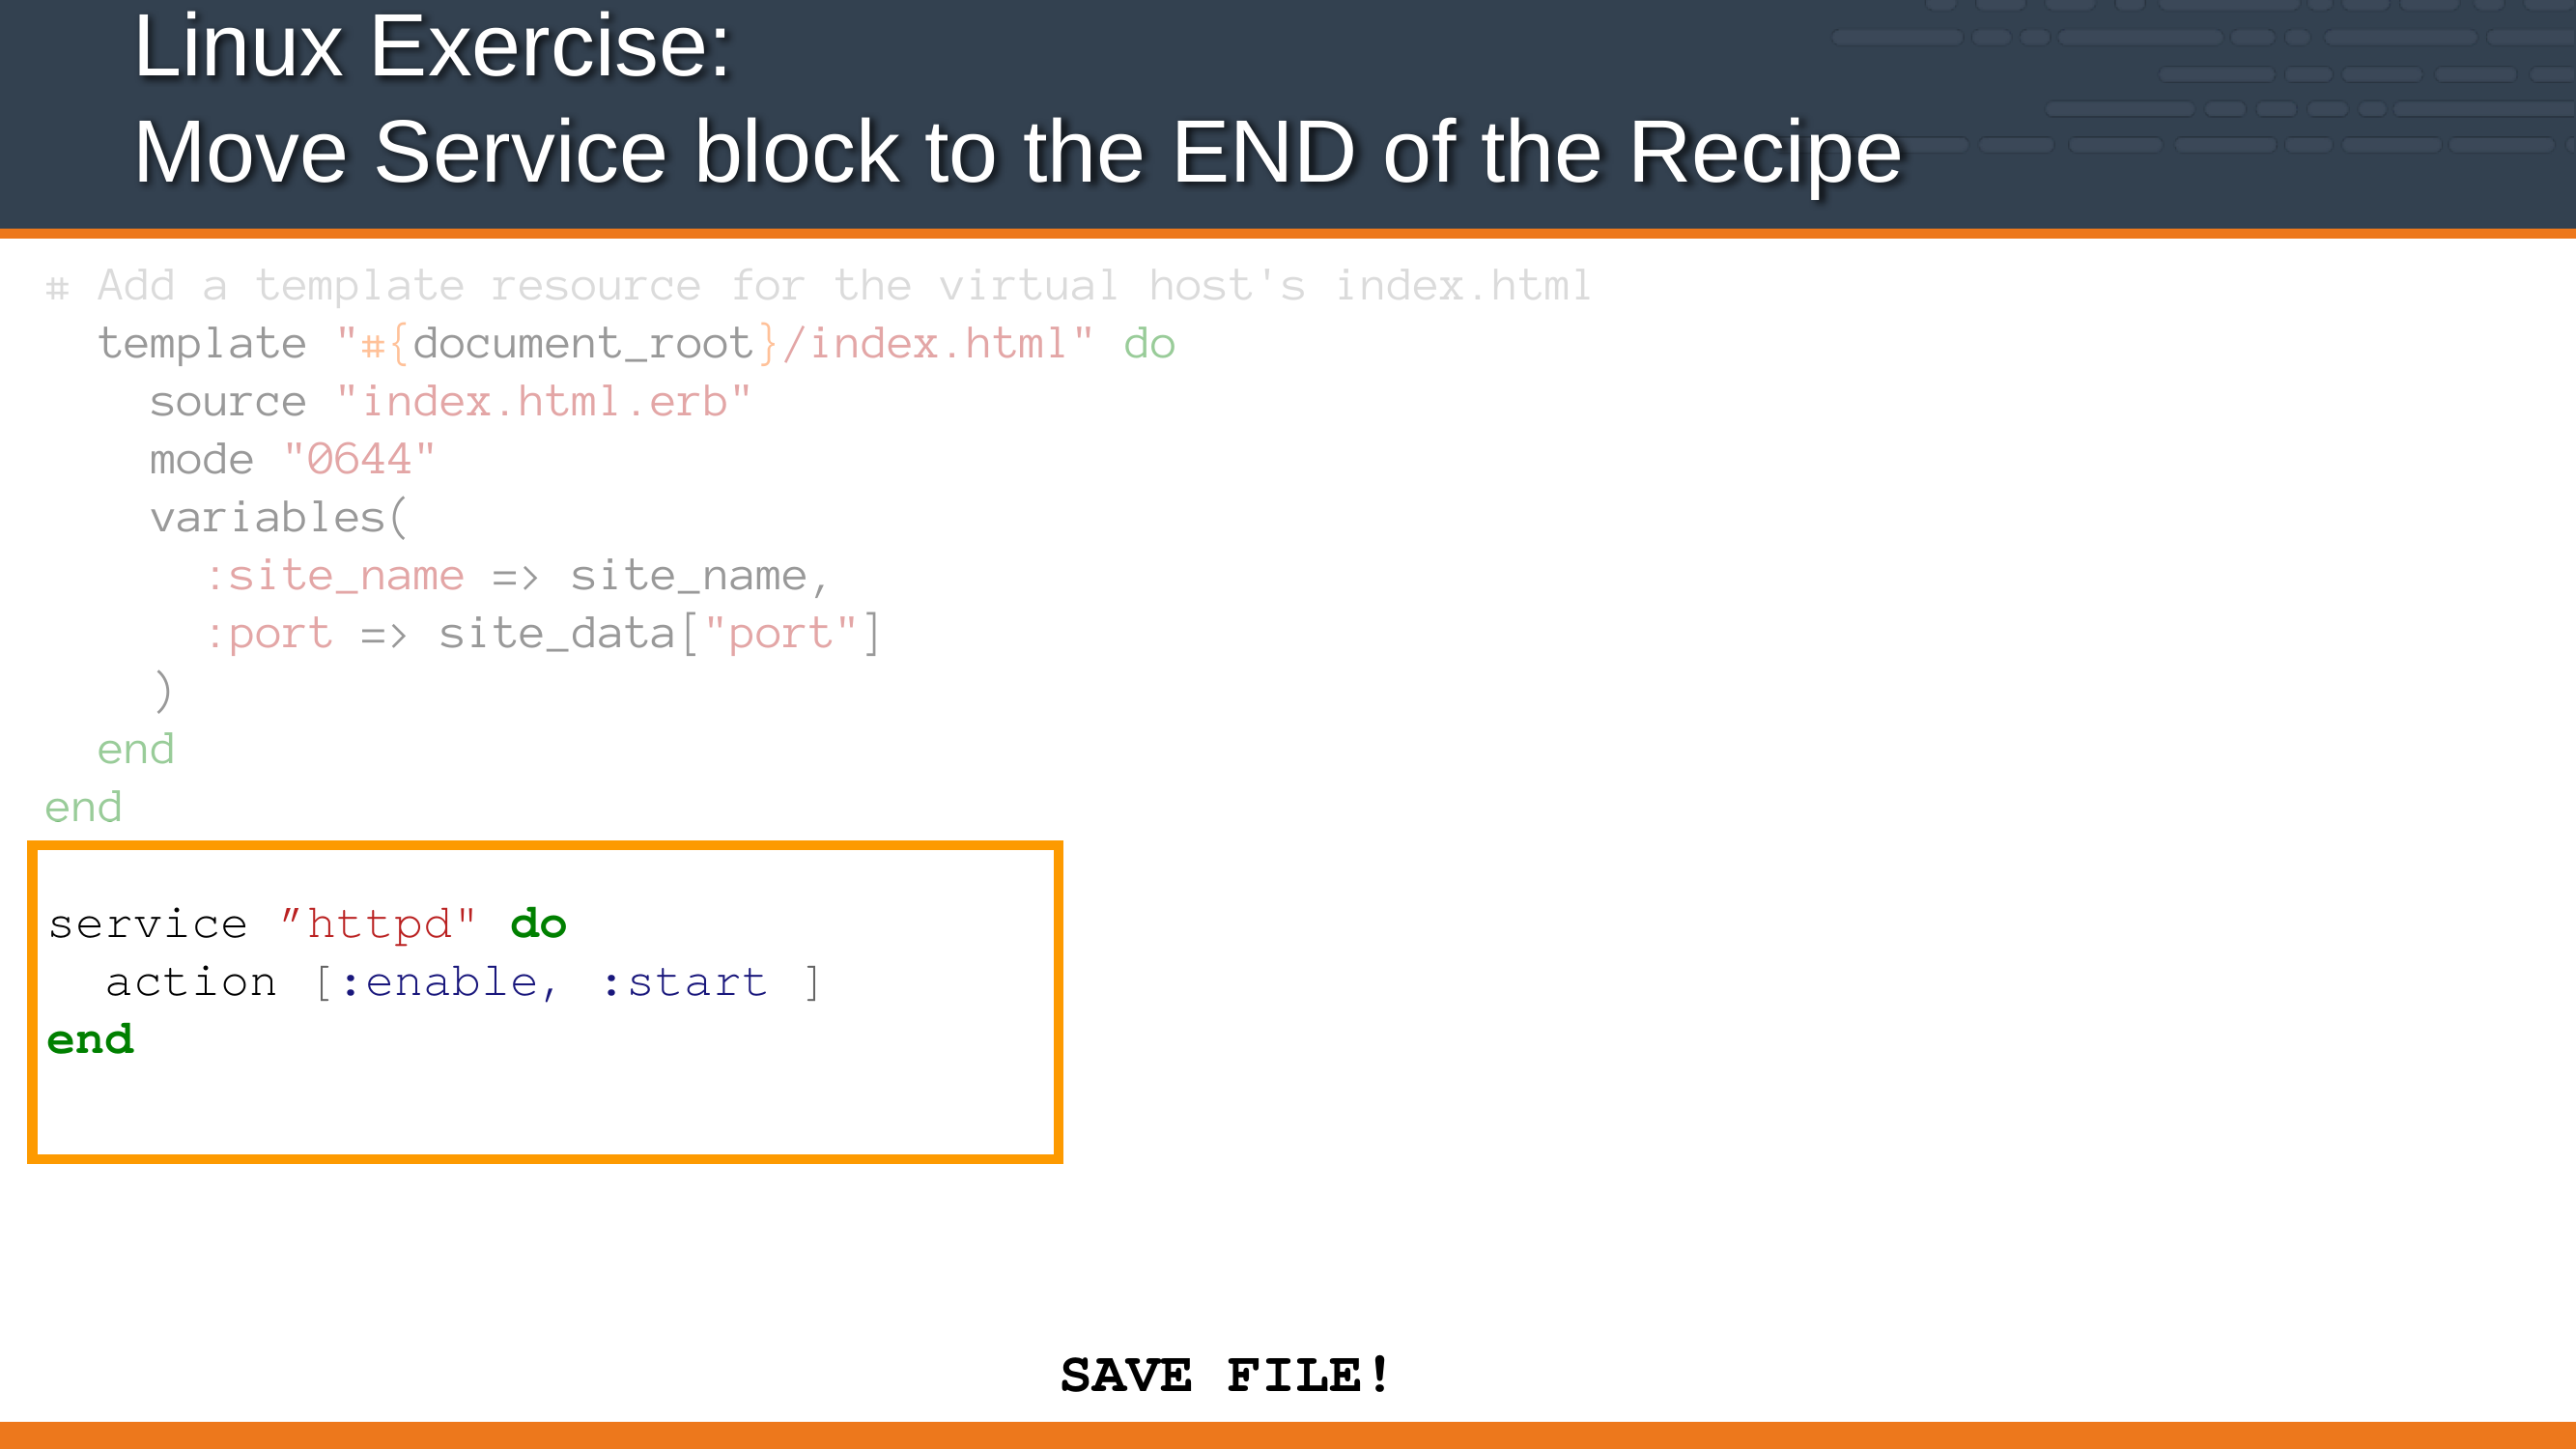

# Linux Exercise: Move Service block to the END of the Recipe

# Add a template resource for the virtual host's index.html
  template "#{document_root}/index.html" do
    source "index.html.erb"
    mode "0644"
    variables(
      :site_name => site_name,
      :port => site_data["port"]
    )
  end
end

service ”httpd" do
  action [:enable, :start ]
end

SAVE FILE!